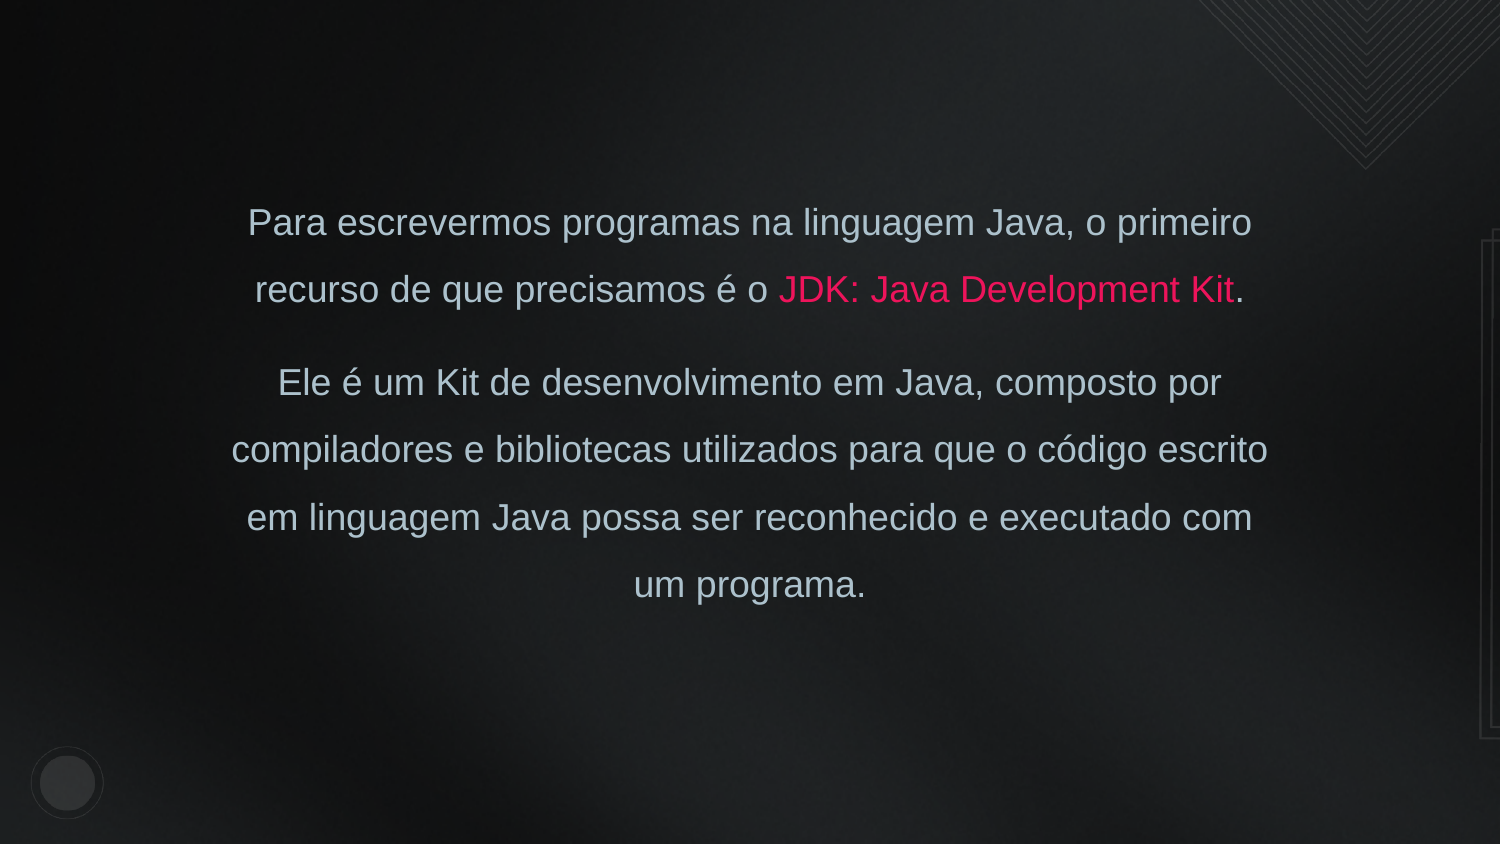

Para escrevermos programas na linguagem Java, o primeiro recurso de que precisamos é o JDK: Java Development Kit.
Ele é um Kit de desenvolvimento em Java, composto por compiladores e bibliotecas utilizados para que o código escrito em linguagem Java possa ser reconhecido e executado com um programa.